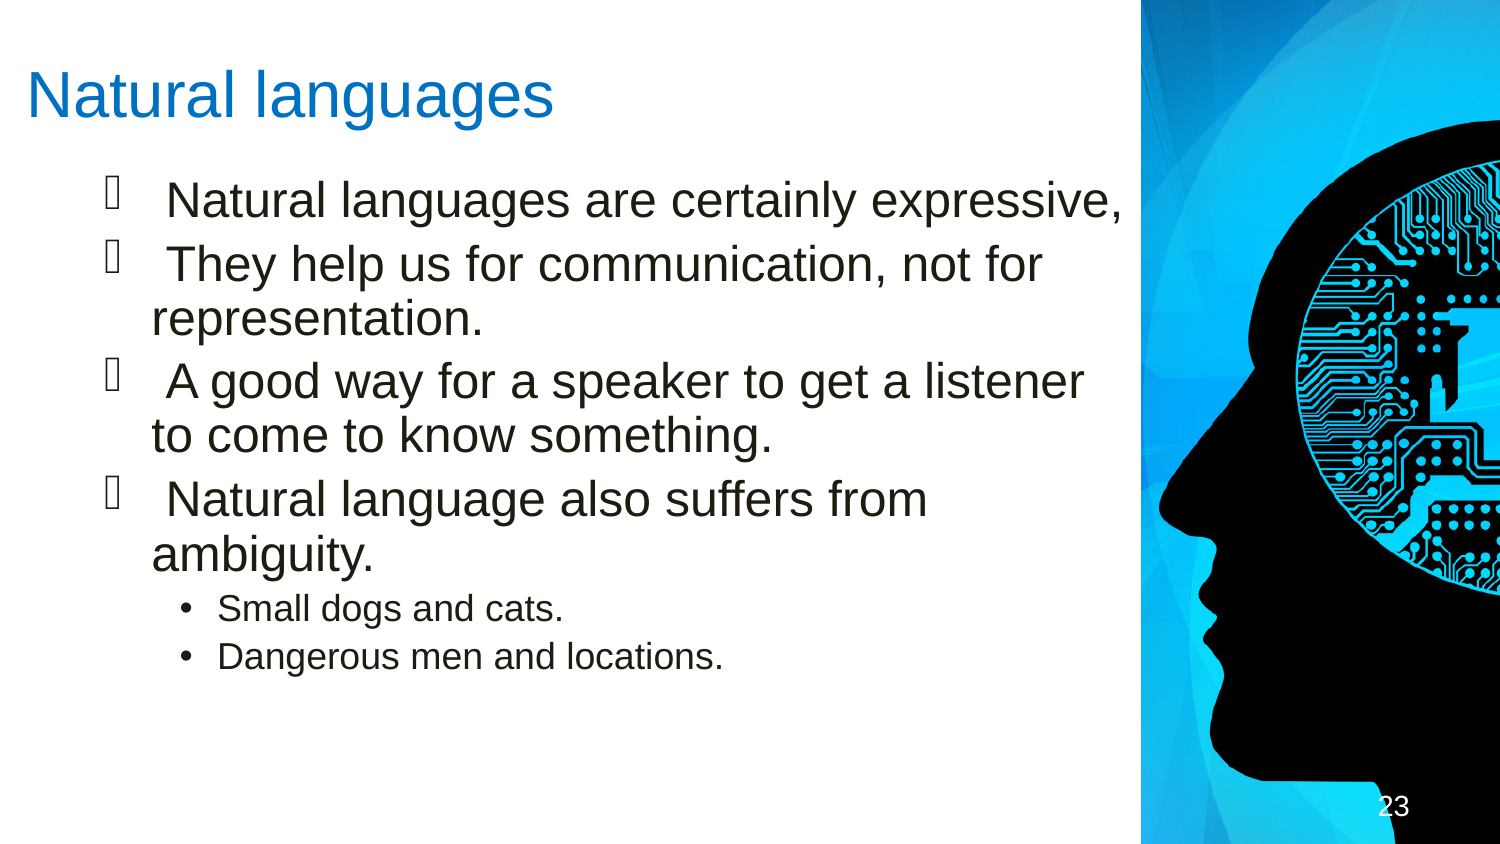

# Natural languages
 Natural languages are certainly expressive,
 They help us for communication, not for representation.
 A good way for a speaker to get a listener to come to know something.
 Natural language also suffers from ambiguity.
Small dogs and cats.
Dangerous men and locations.

23